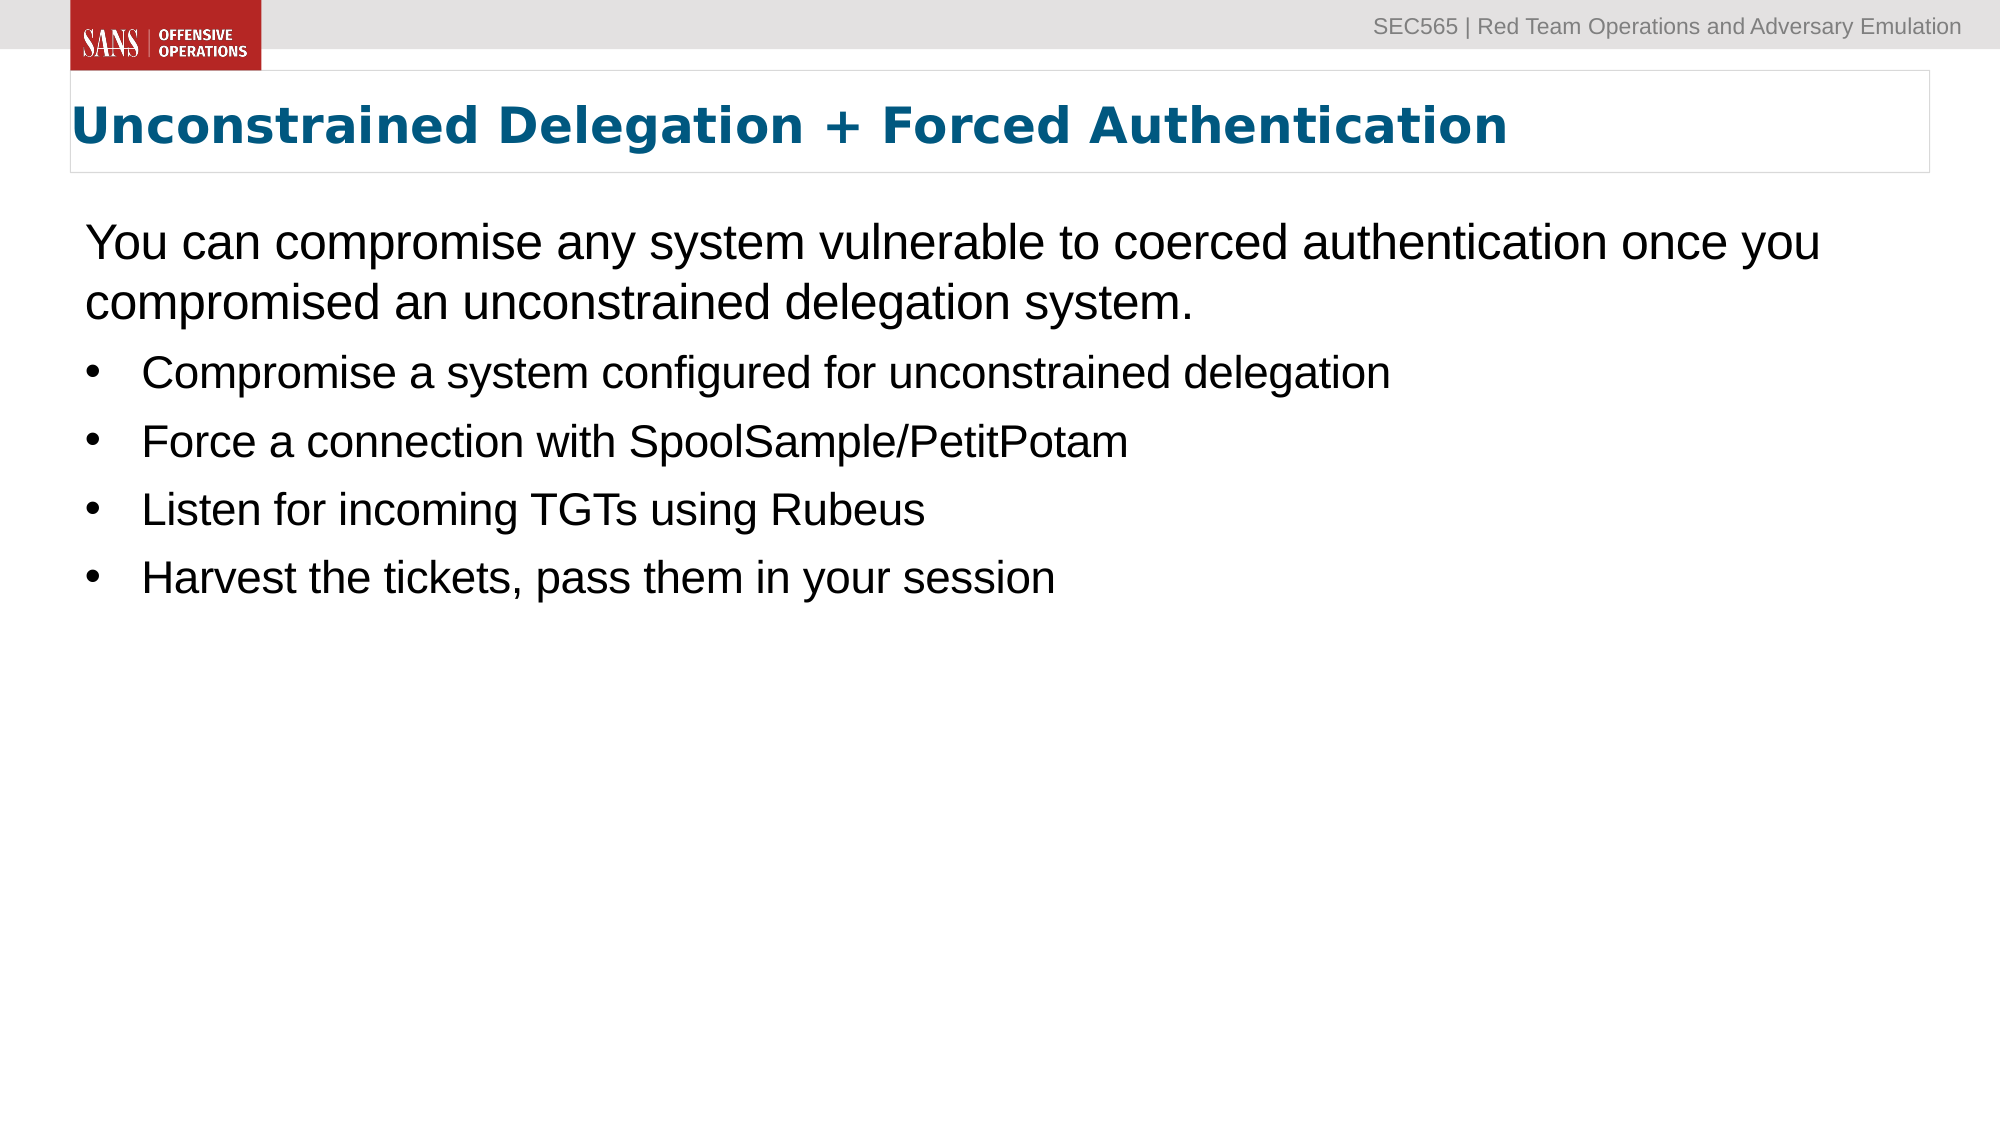

# Unconstrained Delegation + Forced Authentication
You can compromise any system vulnerable to coerced authentication once you compromised an unconstrained delegation system.
Compromise a system configured for unconstrained delegation
Force a connection with SpoolSample/PetitPotam
Listen for incoming TGTs using Rubeus
Harvest the tickets, pass them in your session